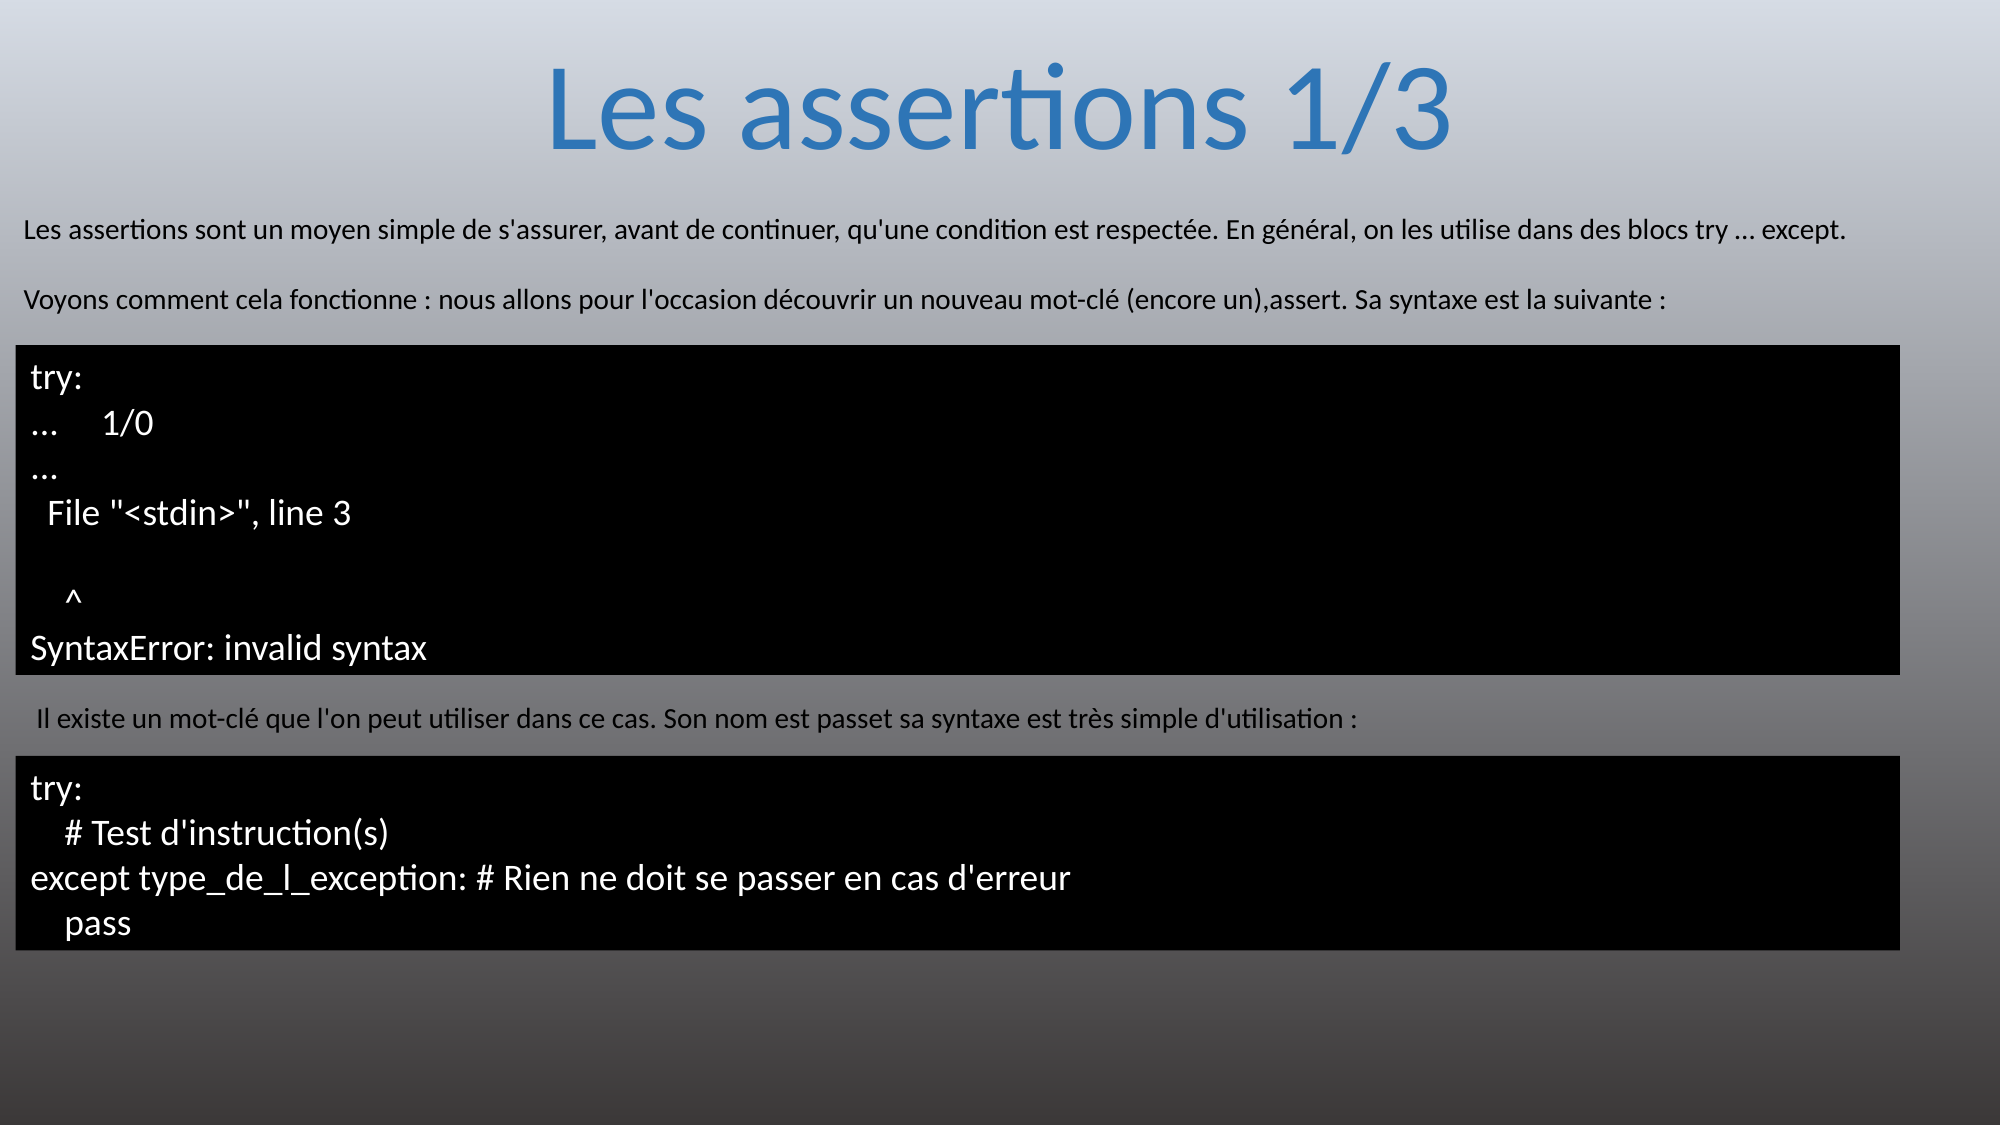

# Les assertions 1/3
Les assertions sont un moyen simple de s'assurer, avant de continuer, qu'une condition est respectée. En général, on les utilise dans des blocs try … except.

Voyons comment cela fonctionne : nous allons pour l'occasion découvrir un nouveau mot-clé (encore un),assert. Sa syntaxe est la suivante :
try:
...     1/0
...
  File "<stdin>", line 3

    ^
SyntaxError: invalid syntax
Il existe un mot-clé que l'on peut utiliser dans ce cas. Son nom est passet sa syntaxe est très simple d'utilisation :
try:
    # Test d'instruction(s)
except type_de_l_exception: # Rien ne doit se passer en cas d'erreur
    pass

189